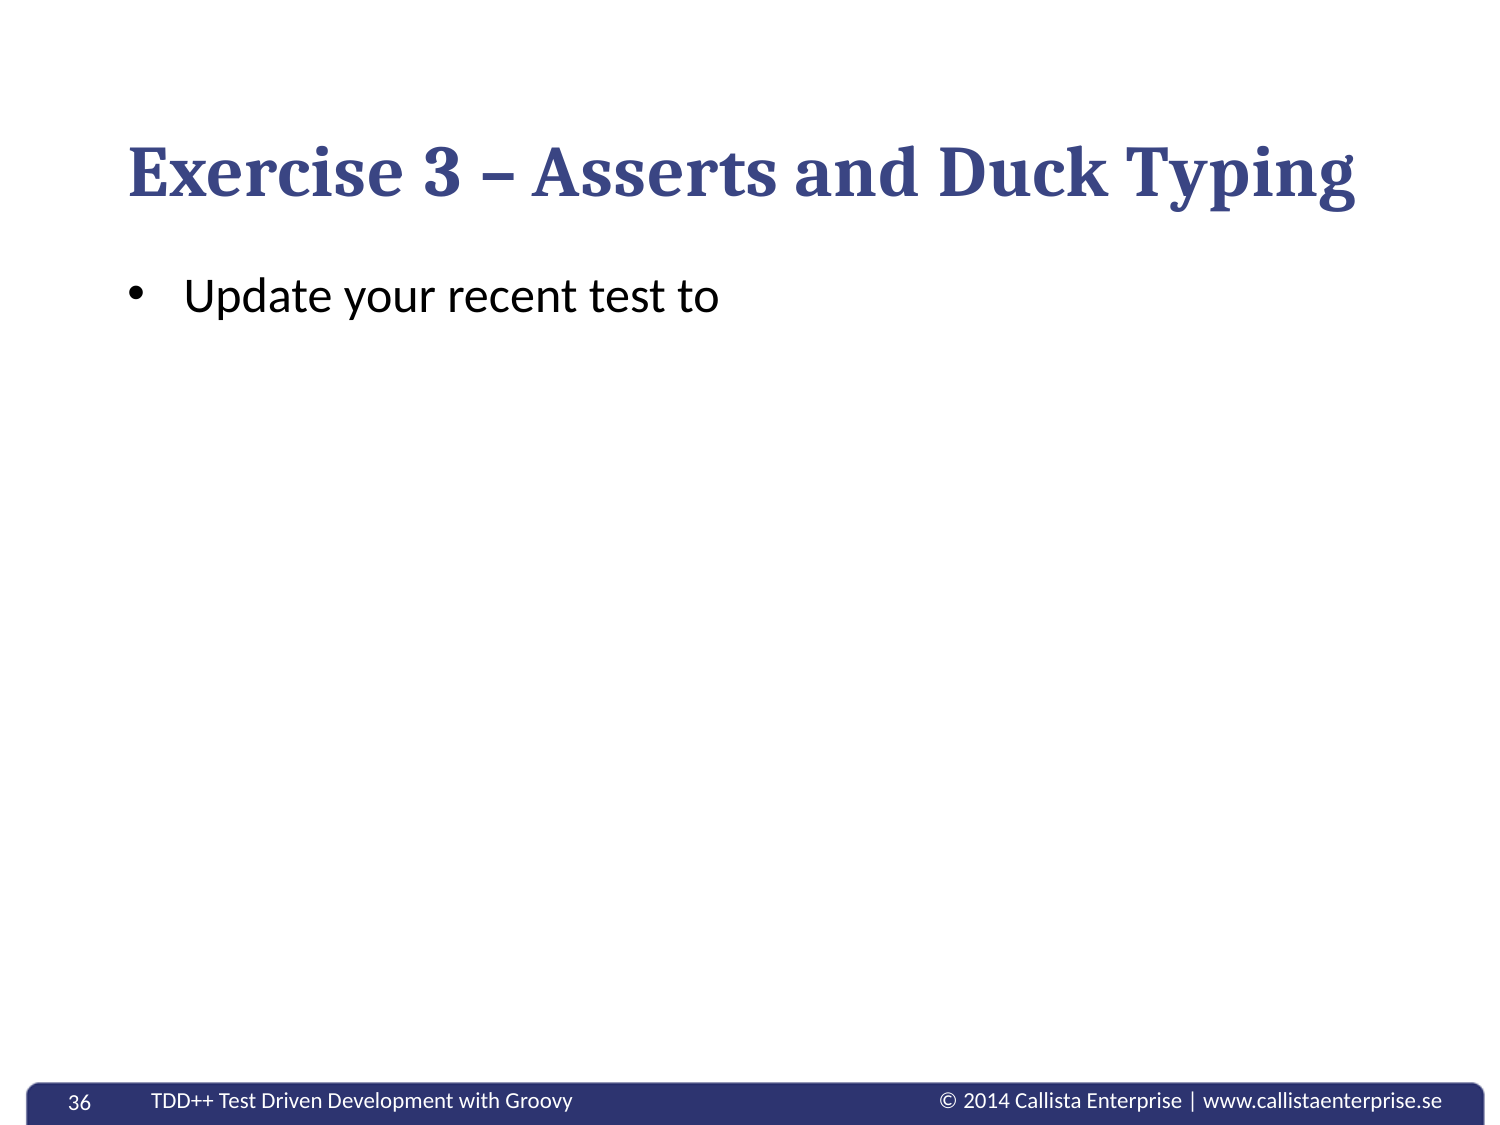

# Exercise 3 – Asserts and Duck Typing
Update your recent test to